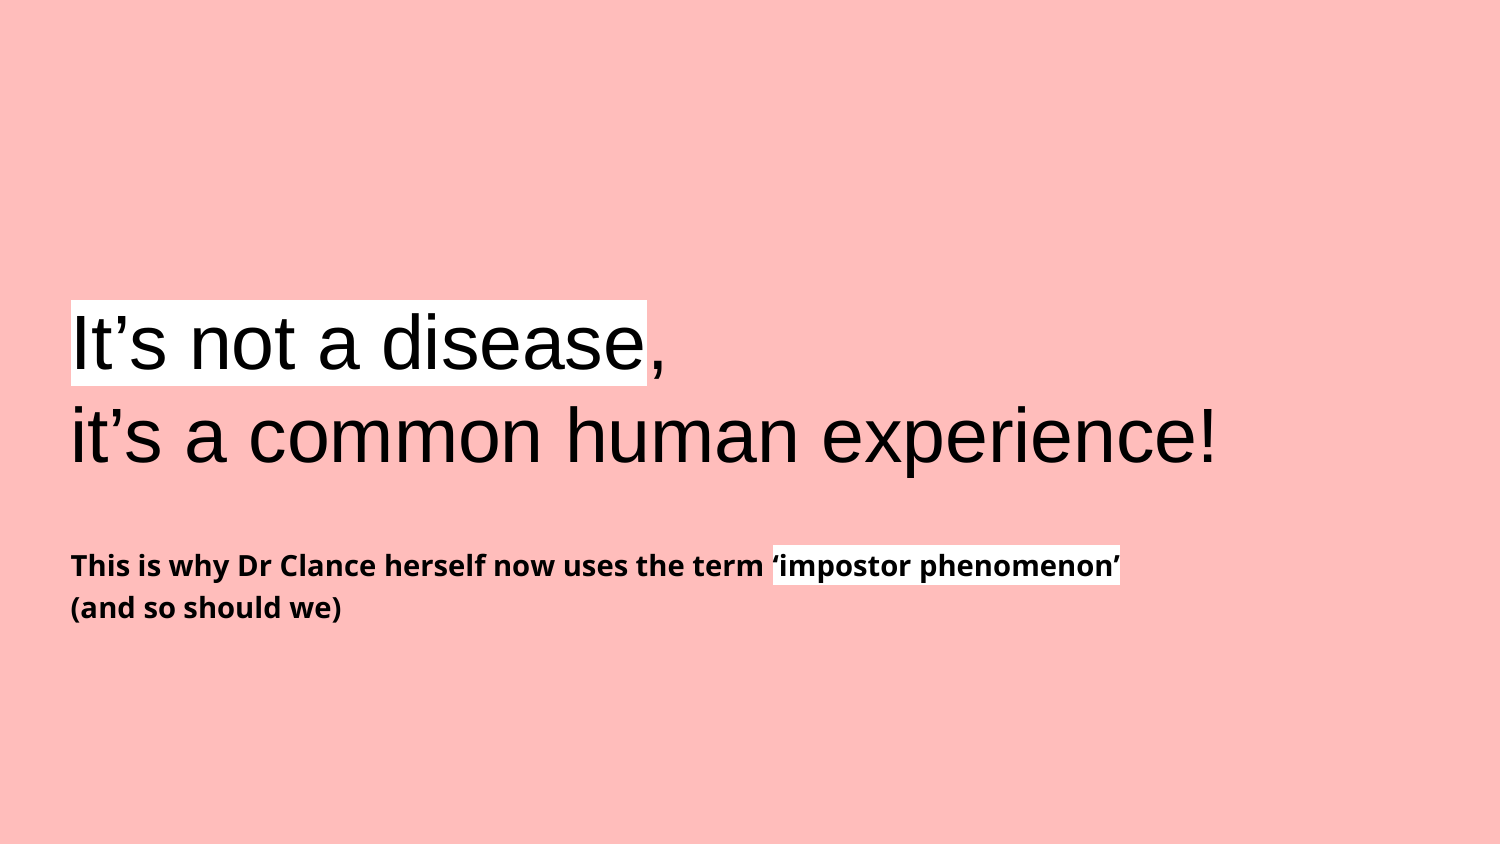

# It’s not a disease, it’s a common human experience!
This is why Dr Clance herself now uses the term ‘impostor phenomenon’ (and so should we)